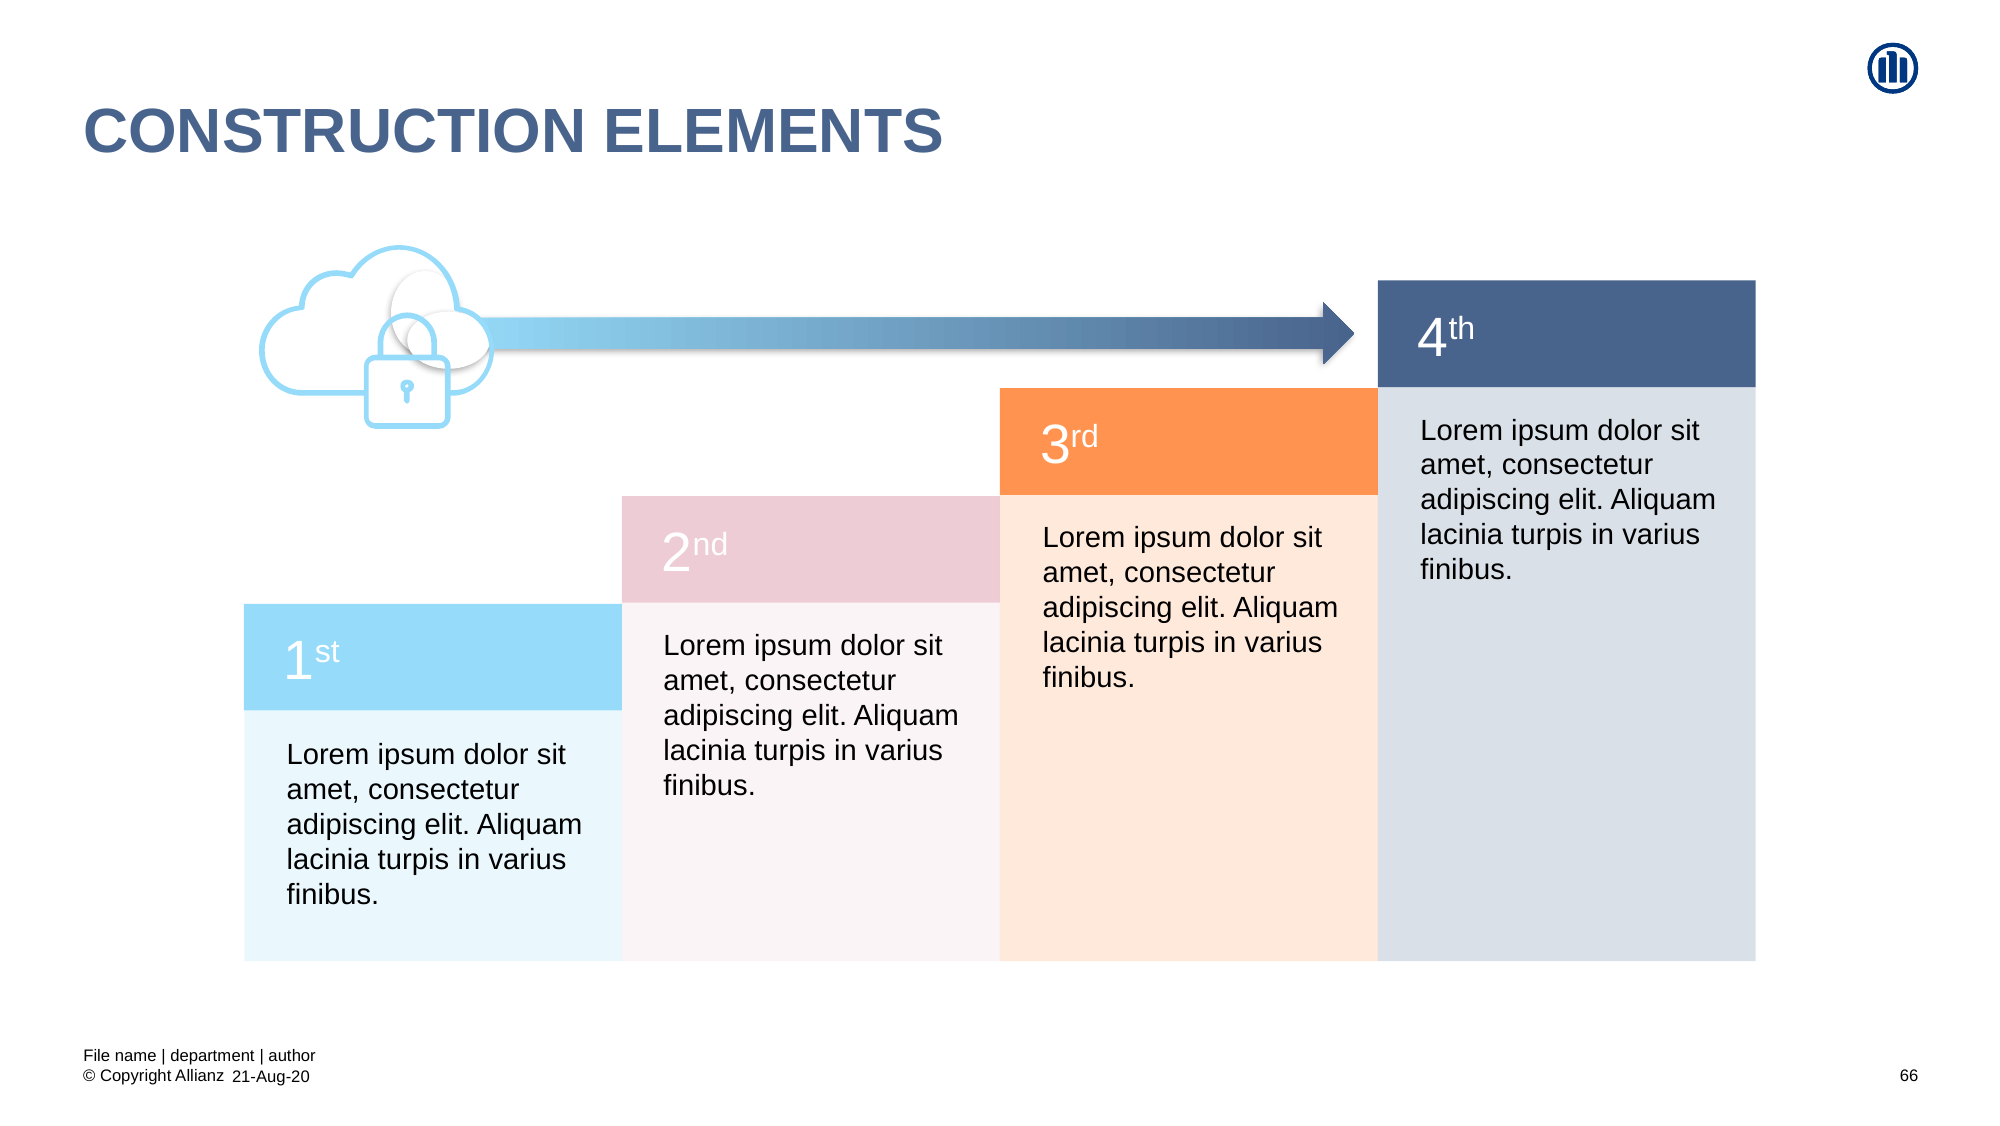

# Construction elements

4th

3rd
Lorem ipsum dolor sit amet, consectetur adipiscing elit. Aliquam lacinia turpis in varius finibus.

Lorem ipsum dolor sit amet, consectetur adipiscing elit. Aliquam lacinia turpis in varius finibus.
2nd

1st
Lorem ipsum dolor sit amet, consectetur adipiscing elit. Aliquam lacinia turpis in varius finibus.

Lorem ipsum dolor sit amet, consectetur adipiscing elit. Aliquam lacinia turpis in varius finibus.
File name | department | author
66
21-Aug-20